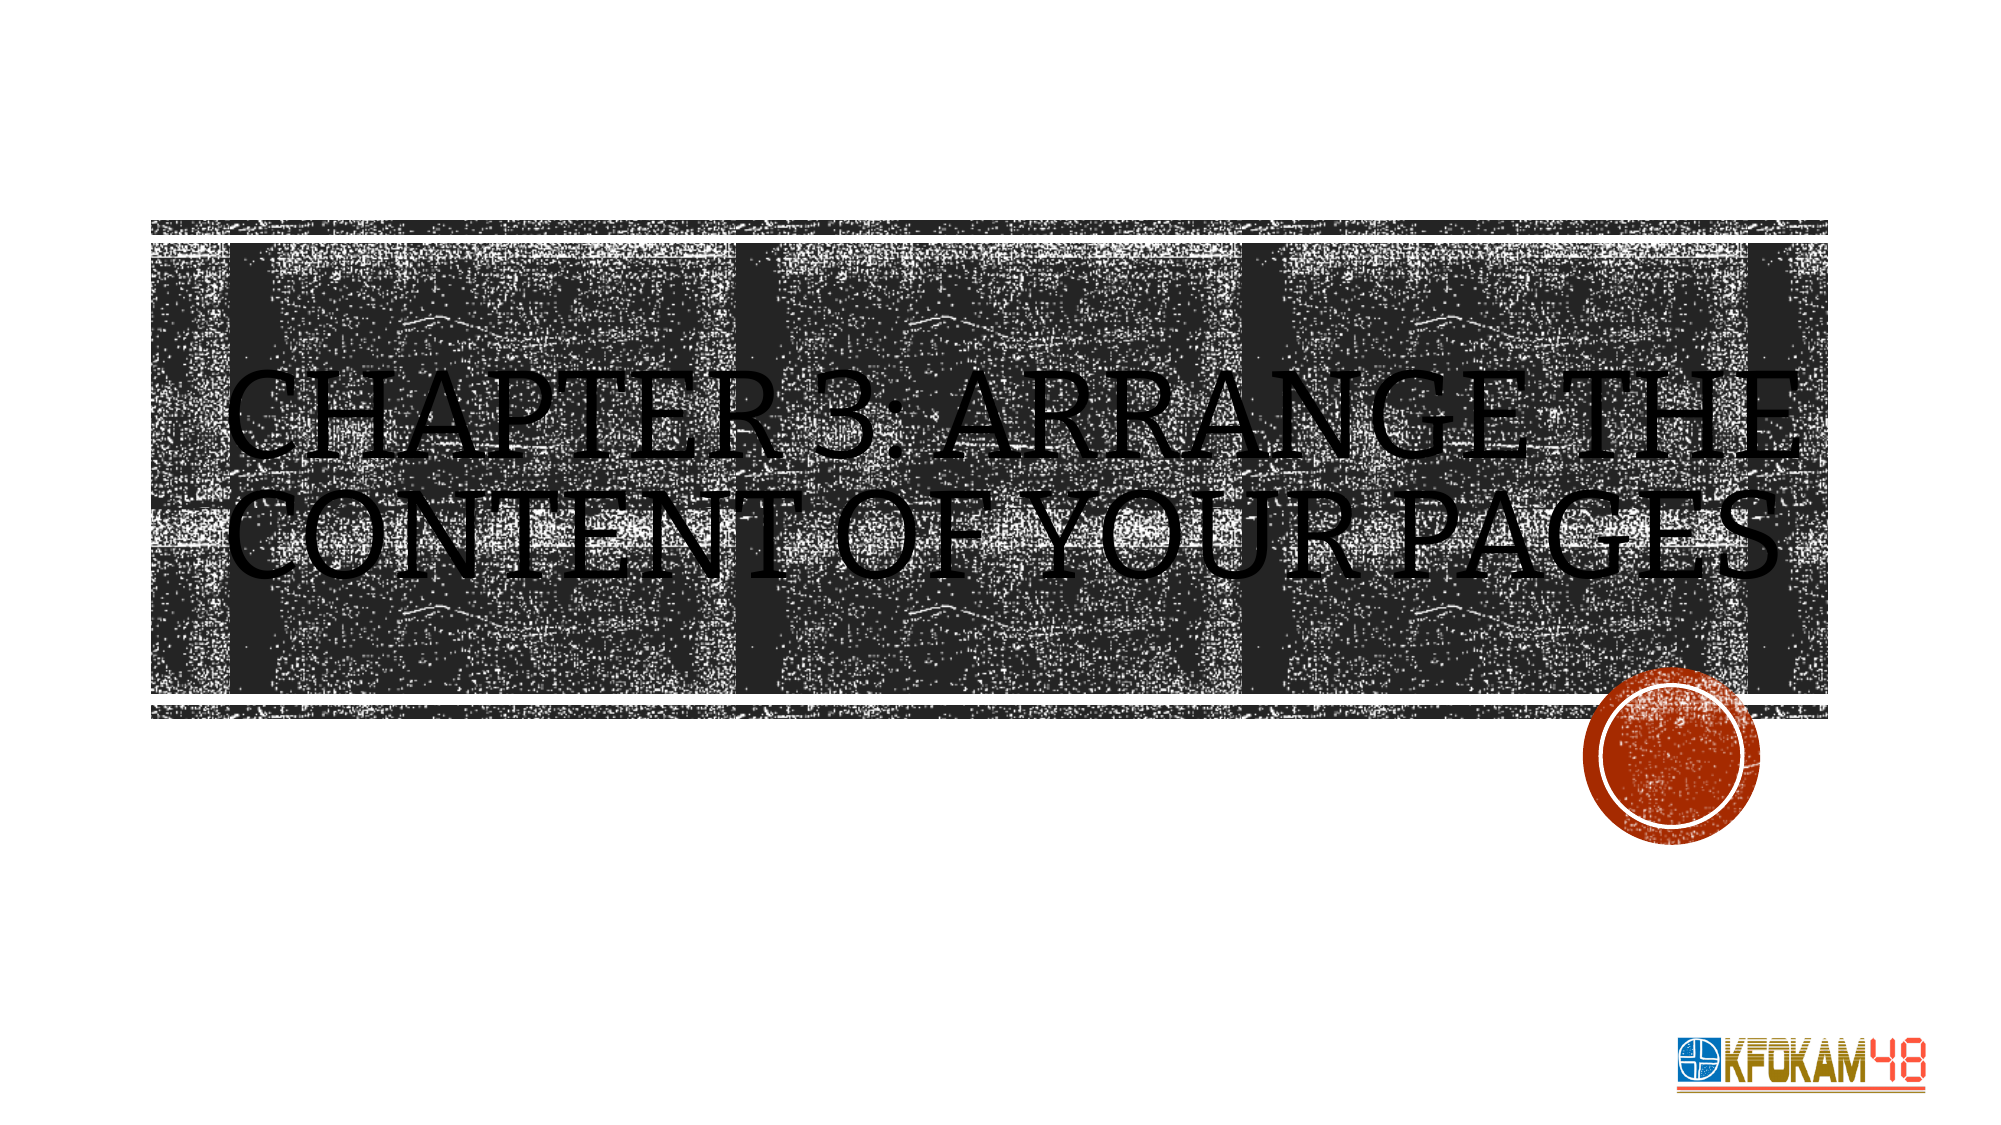

# Chapter 3: Arrange the content of your pages